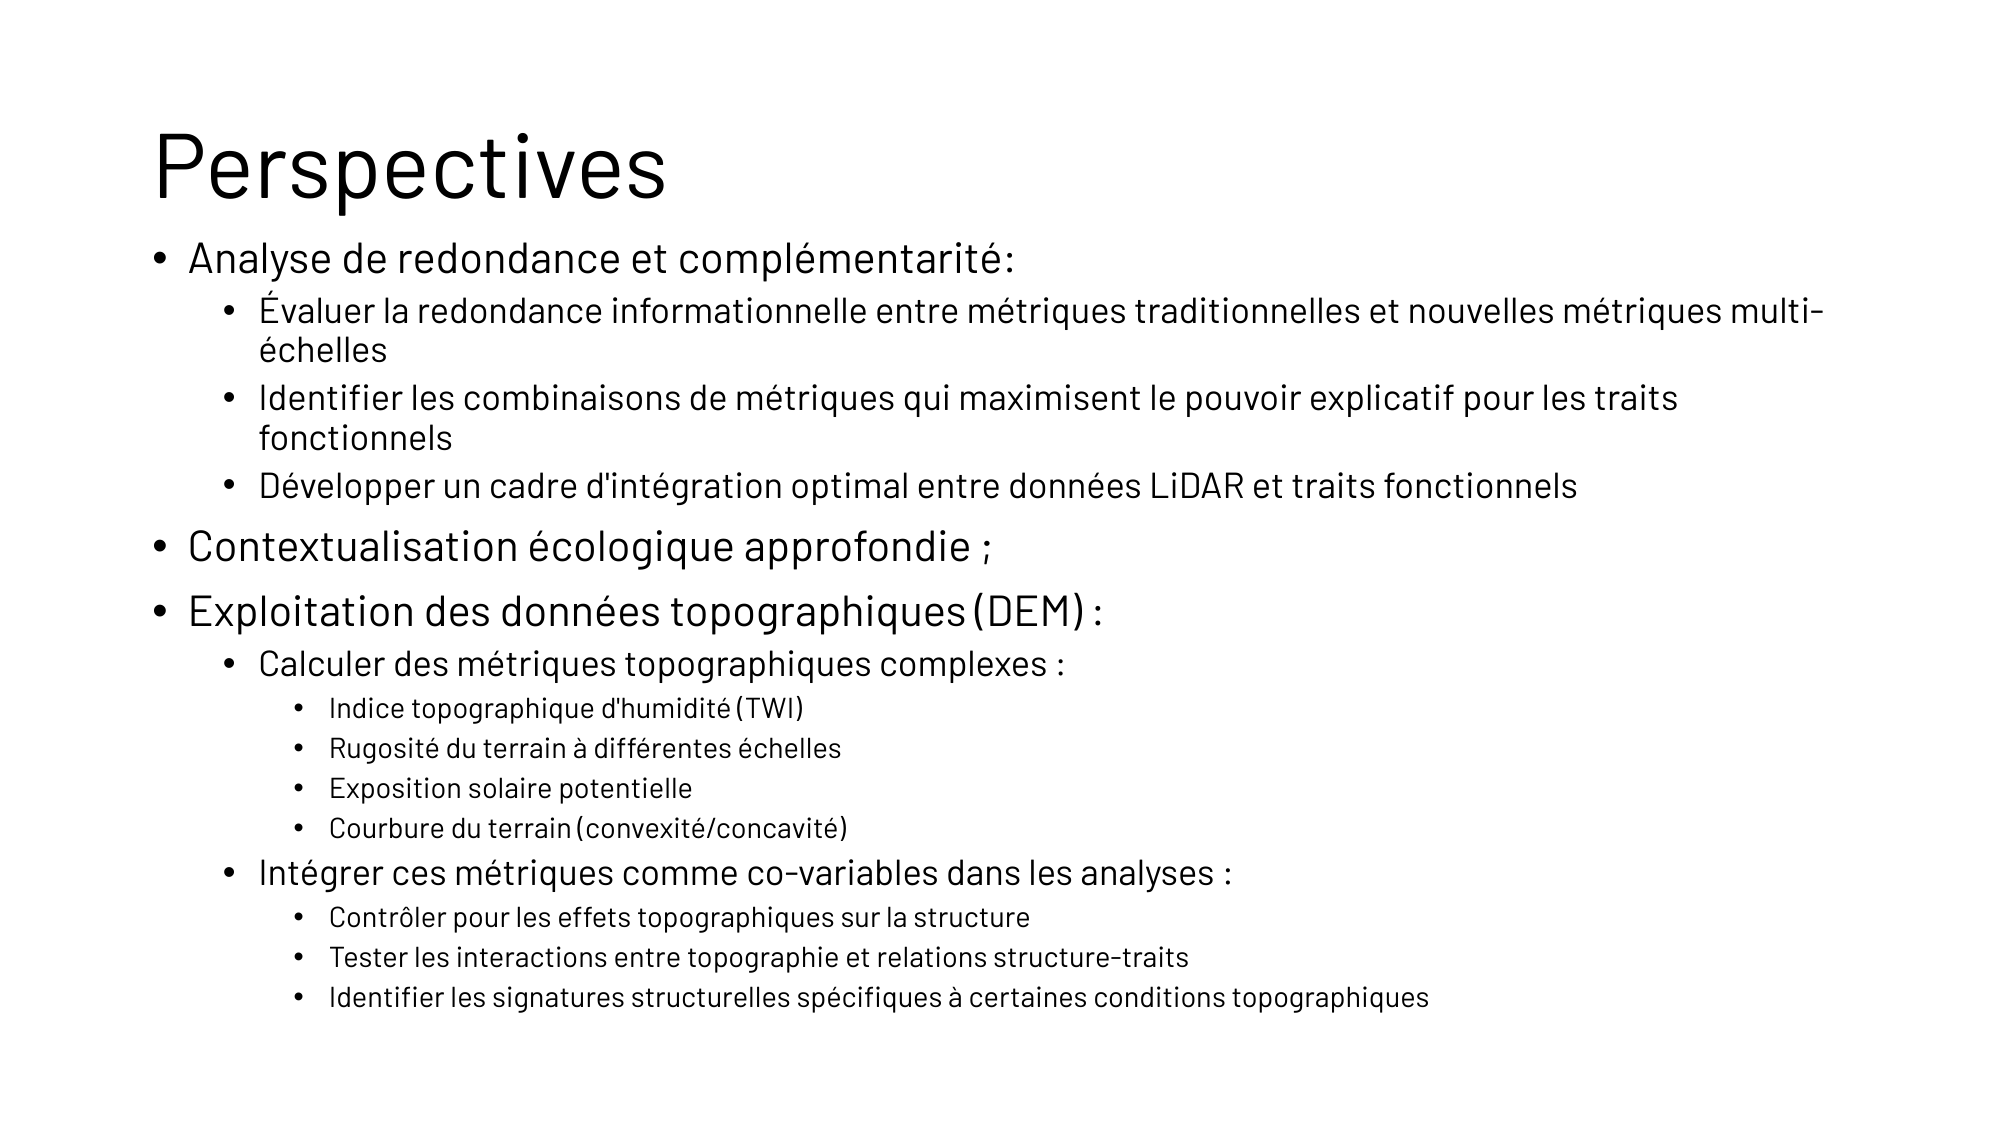

# Perspectives
Analyse de redondance et complémentarité:
Évaluer la redondance informationnelle entre métriques traditionnelles et nouvelles métriques multi-échelles
Identifier les combinaisons de métriques qui maximisent le pouvoir explicatif pour les traits fonctionnels
Développer un cadre d'intégration optimal entre données LiDAR et traits fonctionnels
Contextualisation écologique approfondie ;
Exploitation des données topographiques (DEM) :
Calculer des métriques topographiques complexes :
Indice topographique d'humidité (TWI)
Rugosité du terrain à différentes échelles
Exposition solaire potentielle
Courbure du terrain (convexité/concavité)
Intégrer ces métriques comme co-variables dans les analyses :
Contrôler pour les effets topographiques sur la structure
Tester les interactions entre topographie et relations structure-traits
Identifier les signatures structurelles spécifiques à certaines conditions topographiques